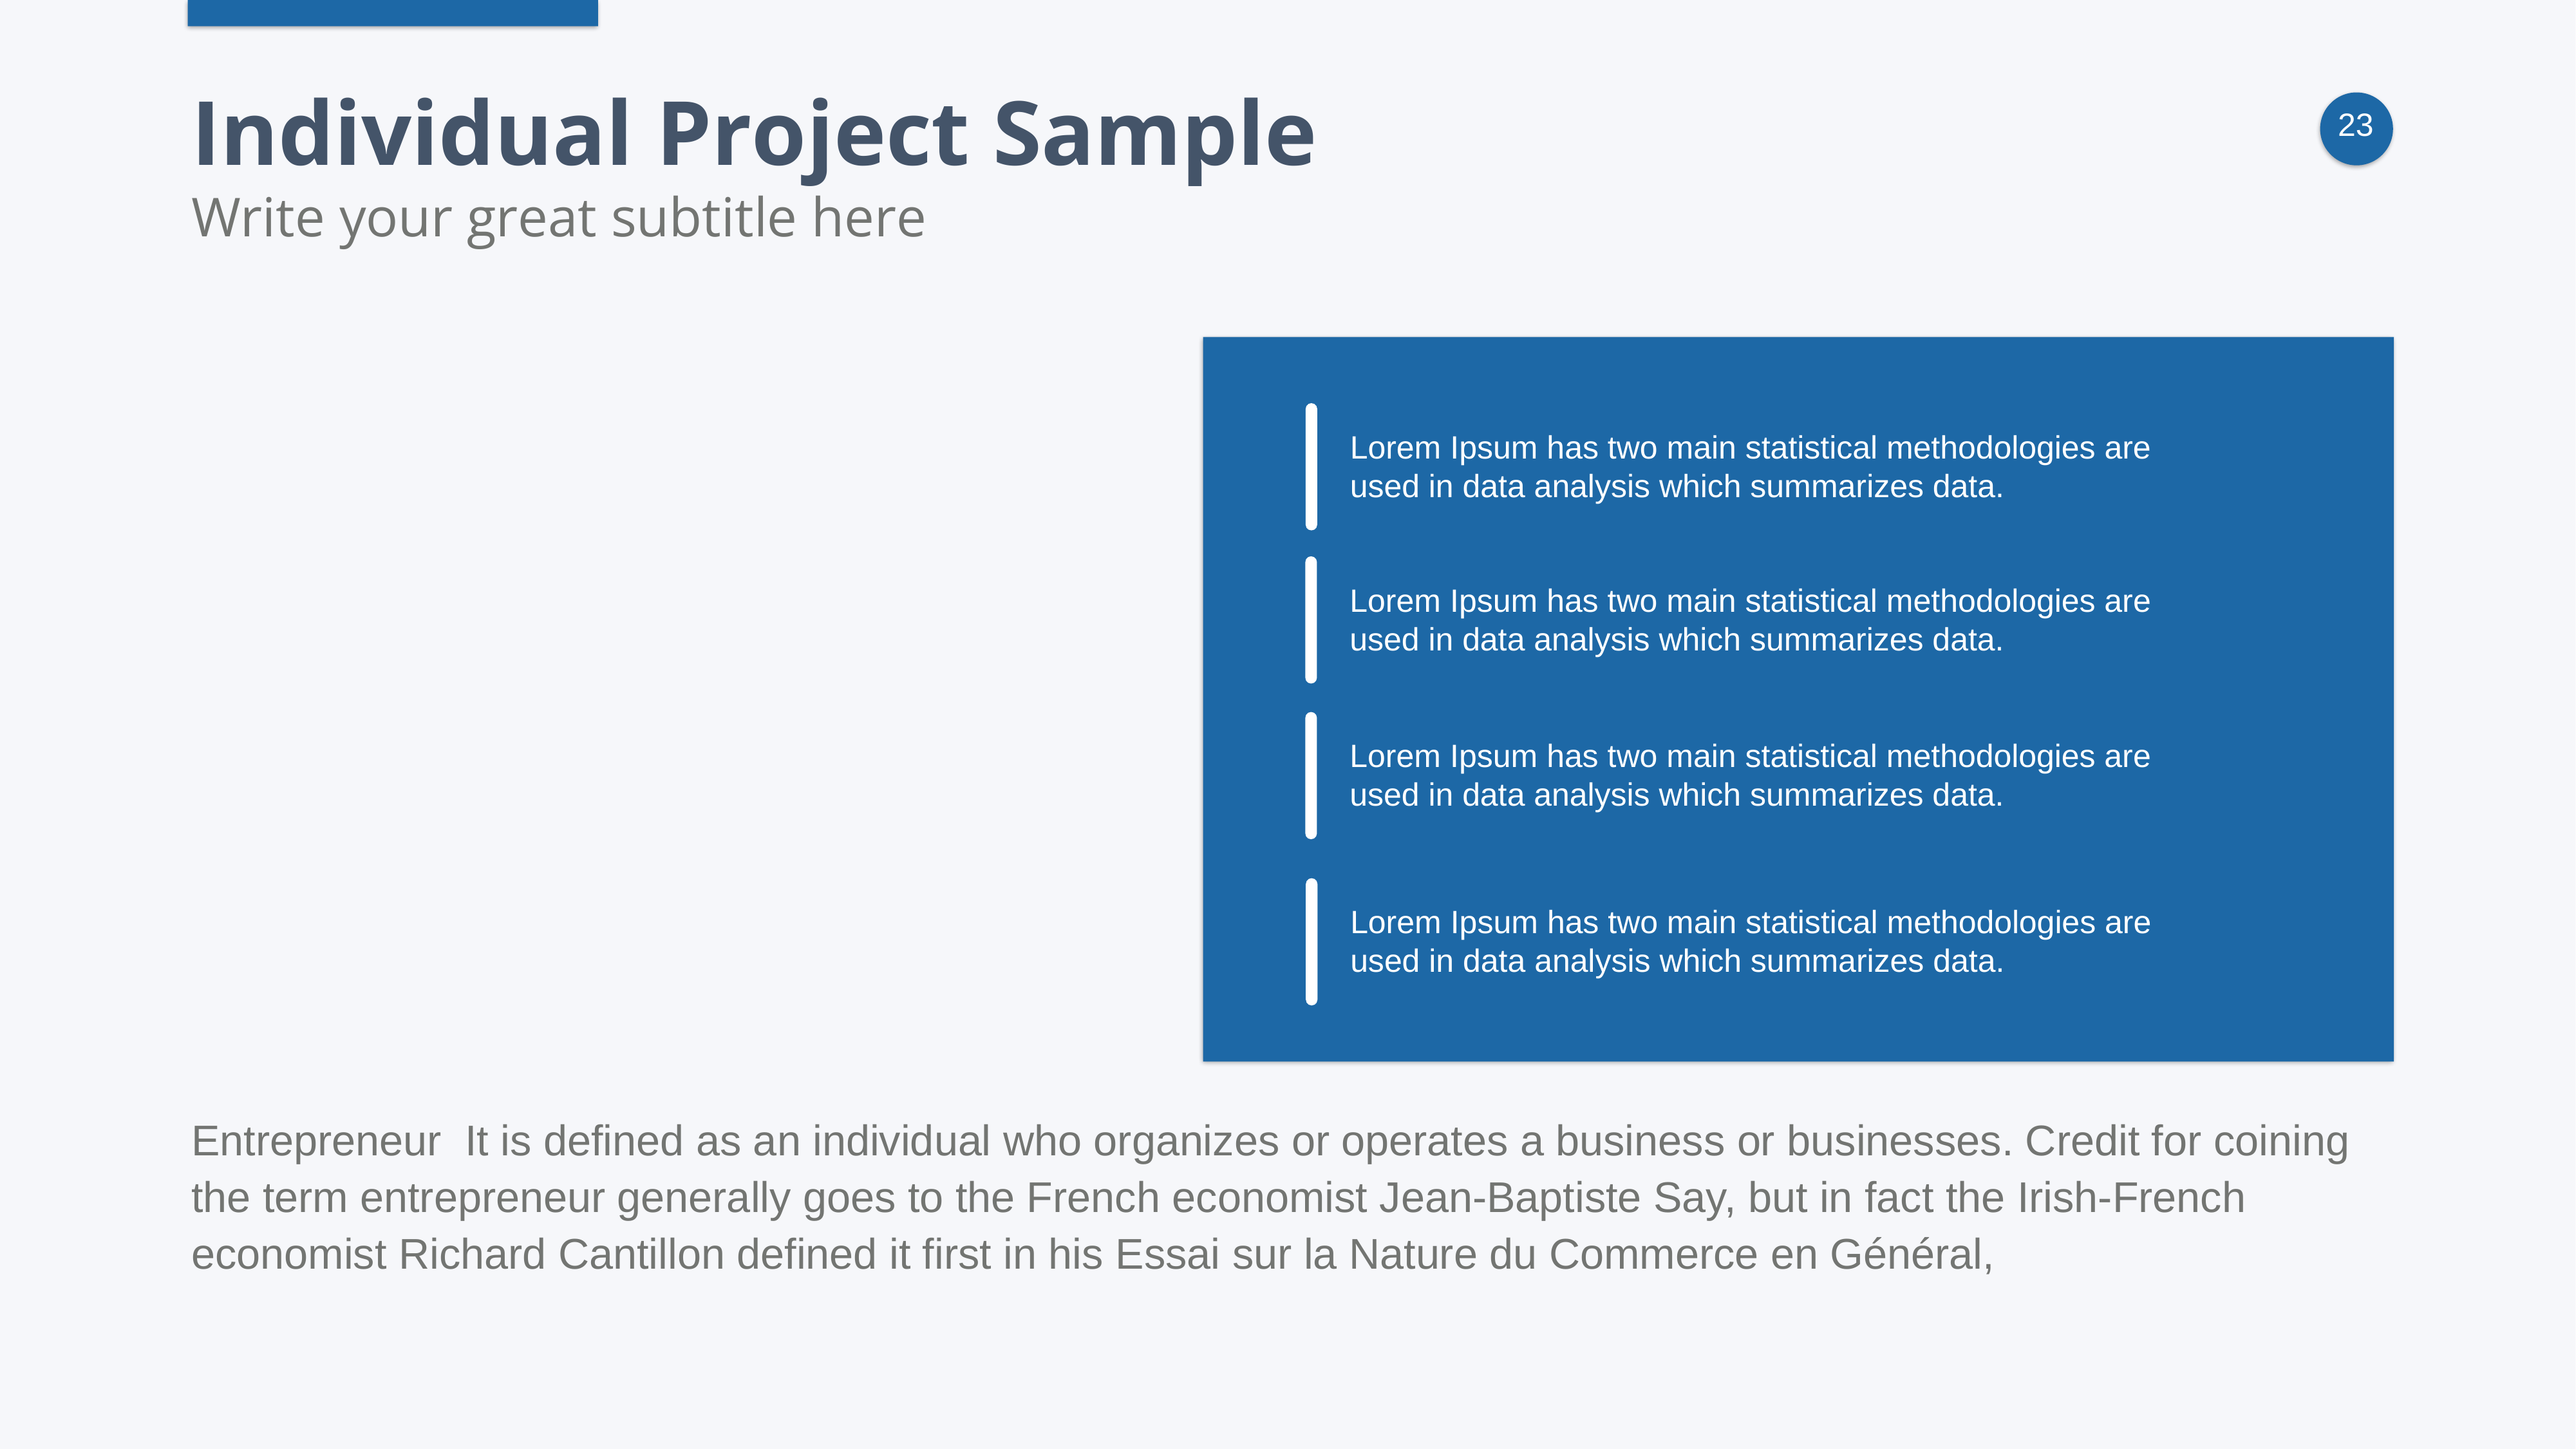

Individual Project Sample
Write your great subtitle here

Lorem Ipsum has two main statistical methodologies are used in data analysis which summarizes data.

Lorem Ipsum has two main statistical methodologies are used in data analysis which summarizes data.

Lorem Ipsum has two main statistical methodologies are used in data analysis which summarizes data.

Lorem Ipsum has two main statistical methodologies are used in data analysis which summarizes data.
Entrepreneur  It is defined as an individual who organizes or operates a business or businesses. Credit for coining the term entrepreneur generally goes to the French economist Jean-Baptiste Say, but in fact the Irish-French economist Richard Cantillon defined it first in his Essai sur la Nature du Commerce en Général,